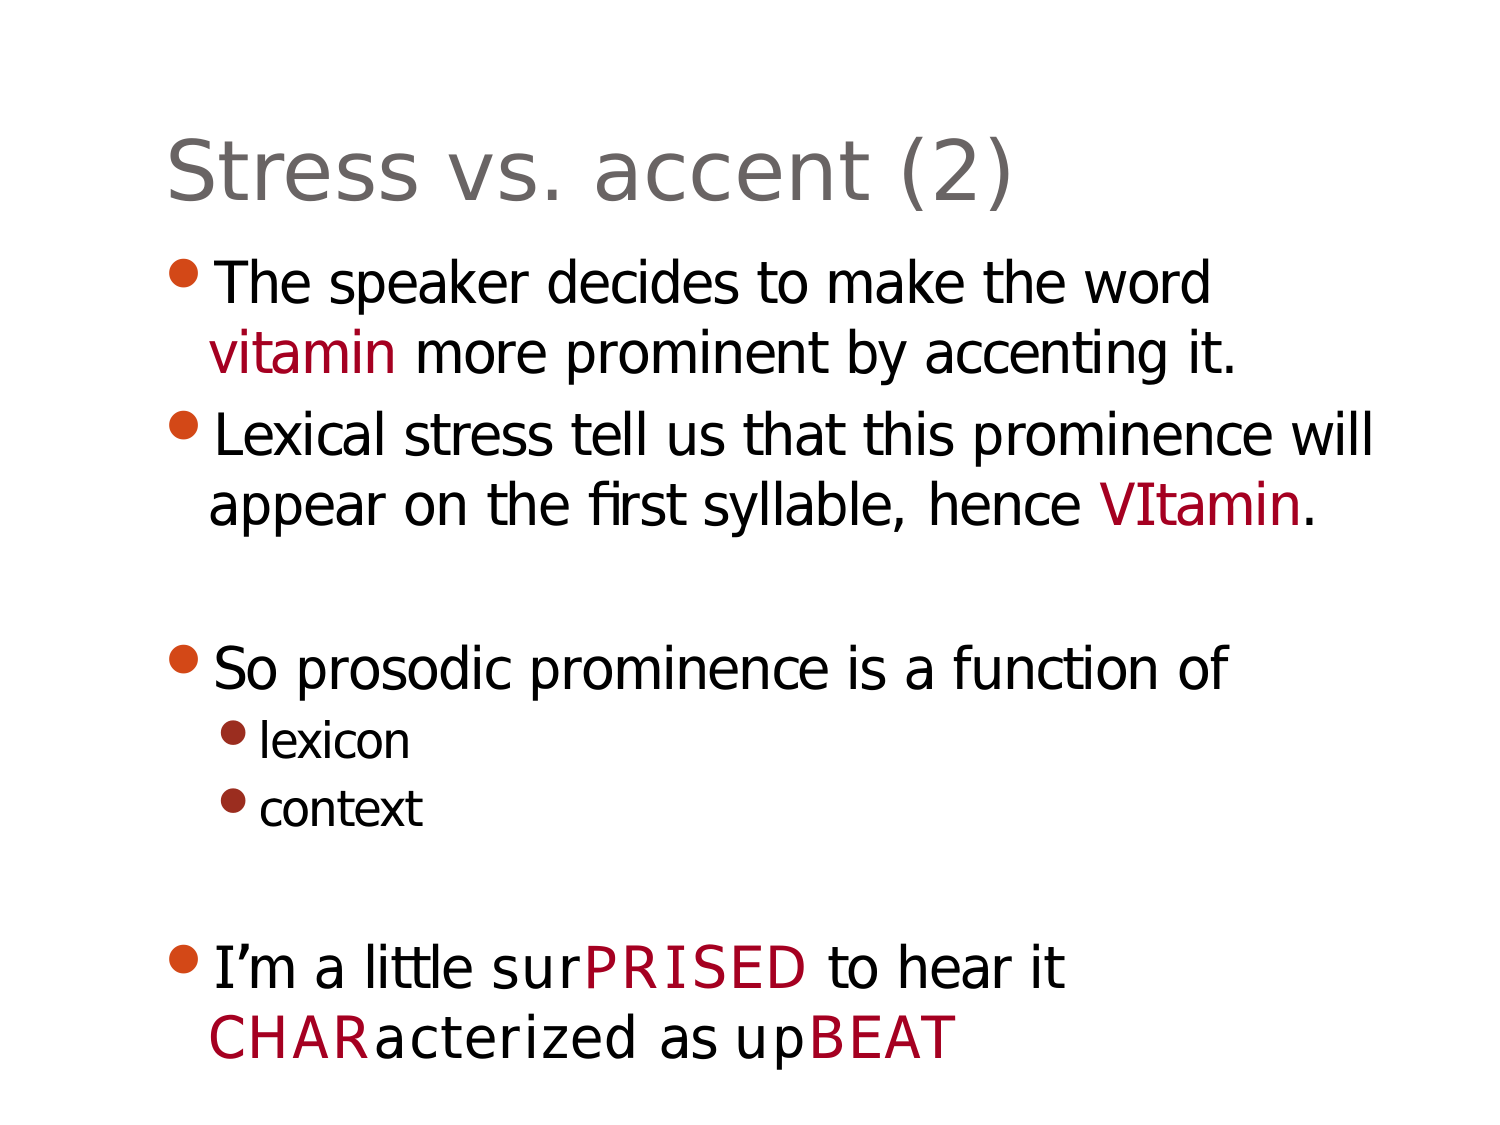

# Stress vs. accent (2)
The speaker decides to make the word vitamin more prominent by accenting it.
Lexical stress tell us that this prominence will appear on the first syllable, hence VItamin.

So prosodic prominence is a function of
lexicon
context

I’m a little surPRISED to hear it CHARacterized as upBEAT